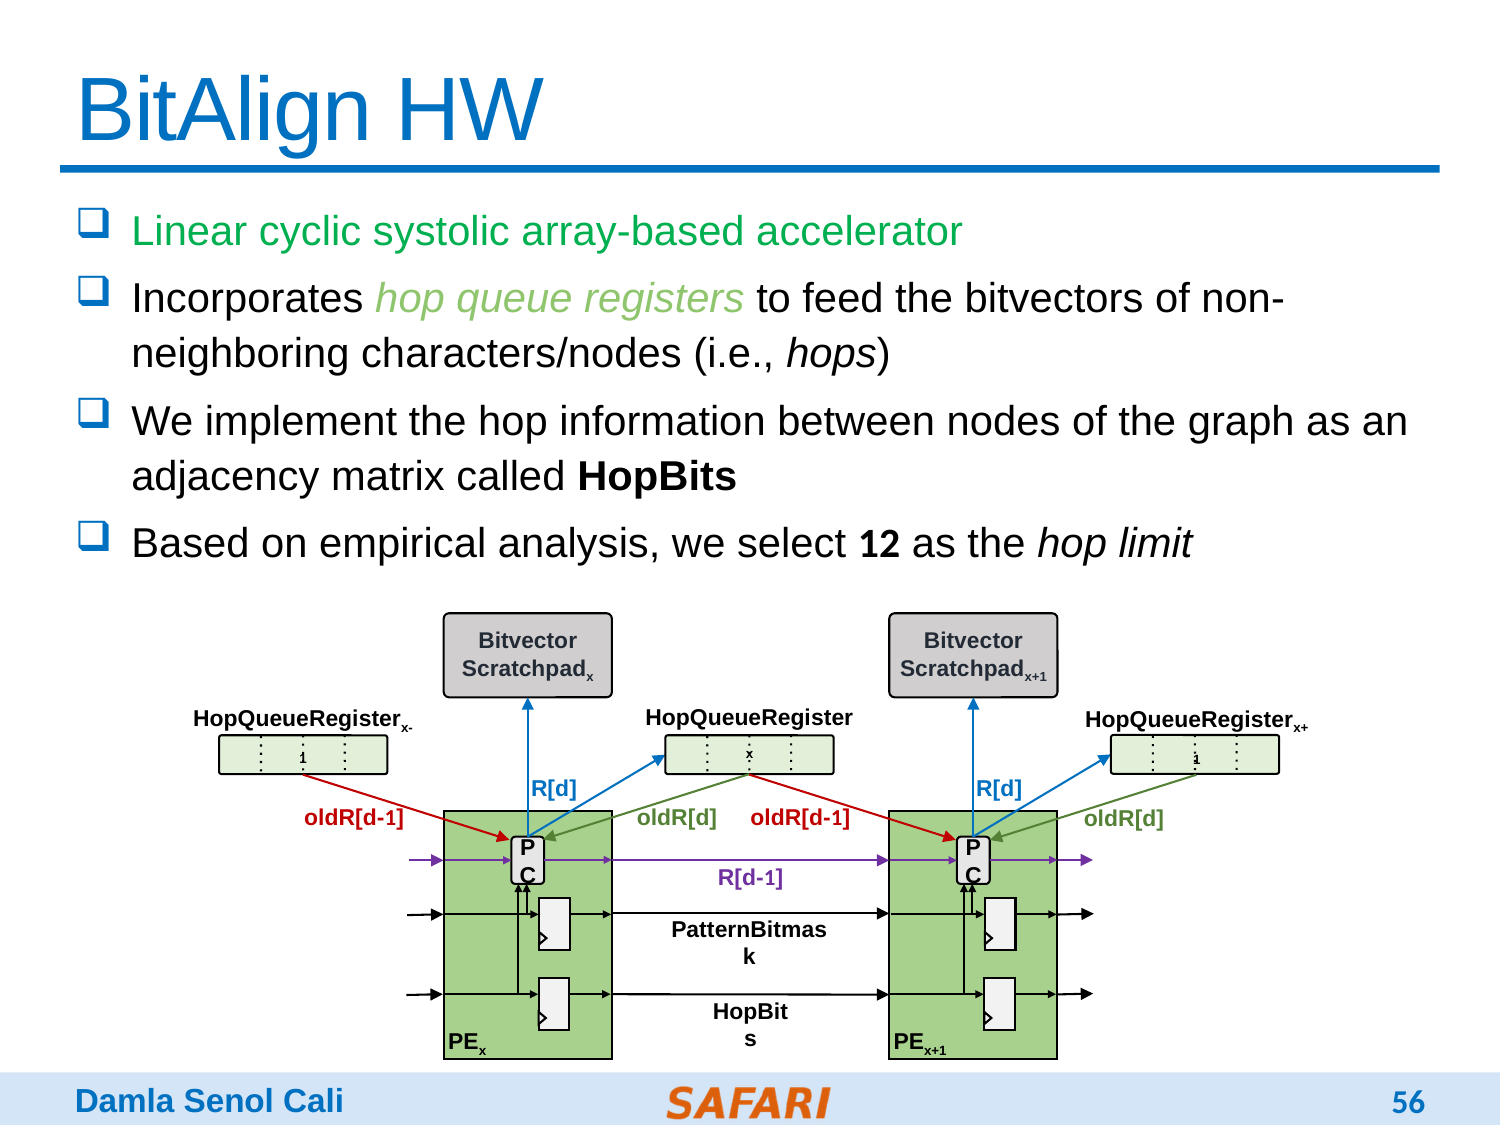

# BitAlign HW
Linear cyclic systolic array-based accelerator
Incorporates hop queue registers to feed the bitvectors of non-neighboring characters/nodes (i.e., hops)
We implement the hop information between nodes of the graph as an adjacency matrix called HopBits
Based on empirical analysis, we select 12 as the hop limit
Bitvector Scratchpadx
Bitvector Scratchpadx+1
HopQueueRegisterx
HopQueueRegisterx-1
HopQueueRegisterx+1

R[d]
R[d]
oldR[d-1]
oldR[d-1]
oldR[d]
oldR[d]

PC
PC
R[d-1]

PatternBitmask

HopBits

PEx
PEx+1
56